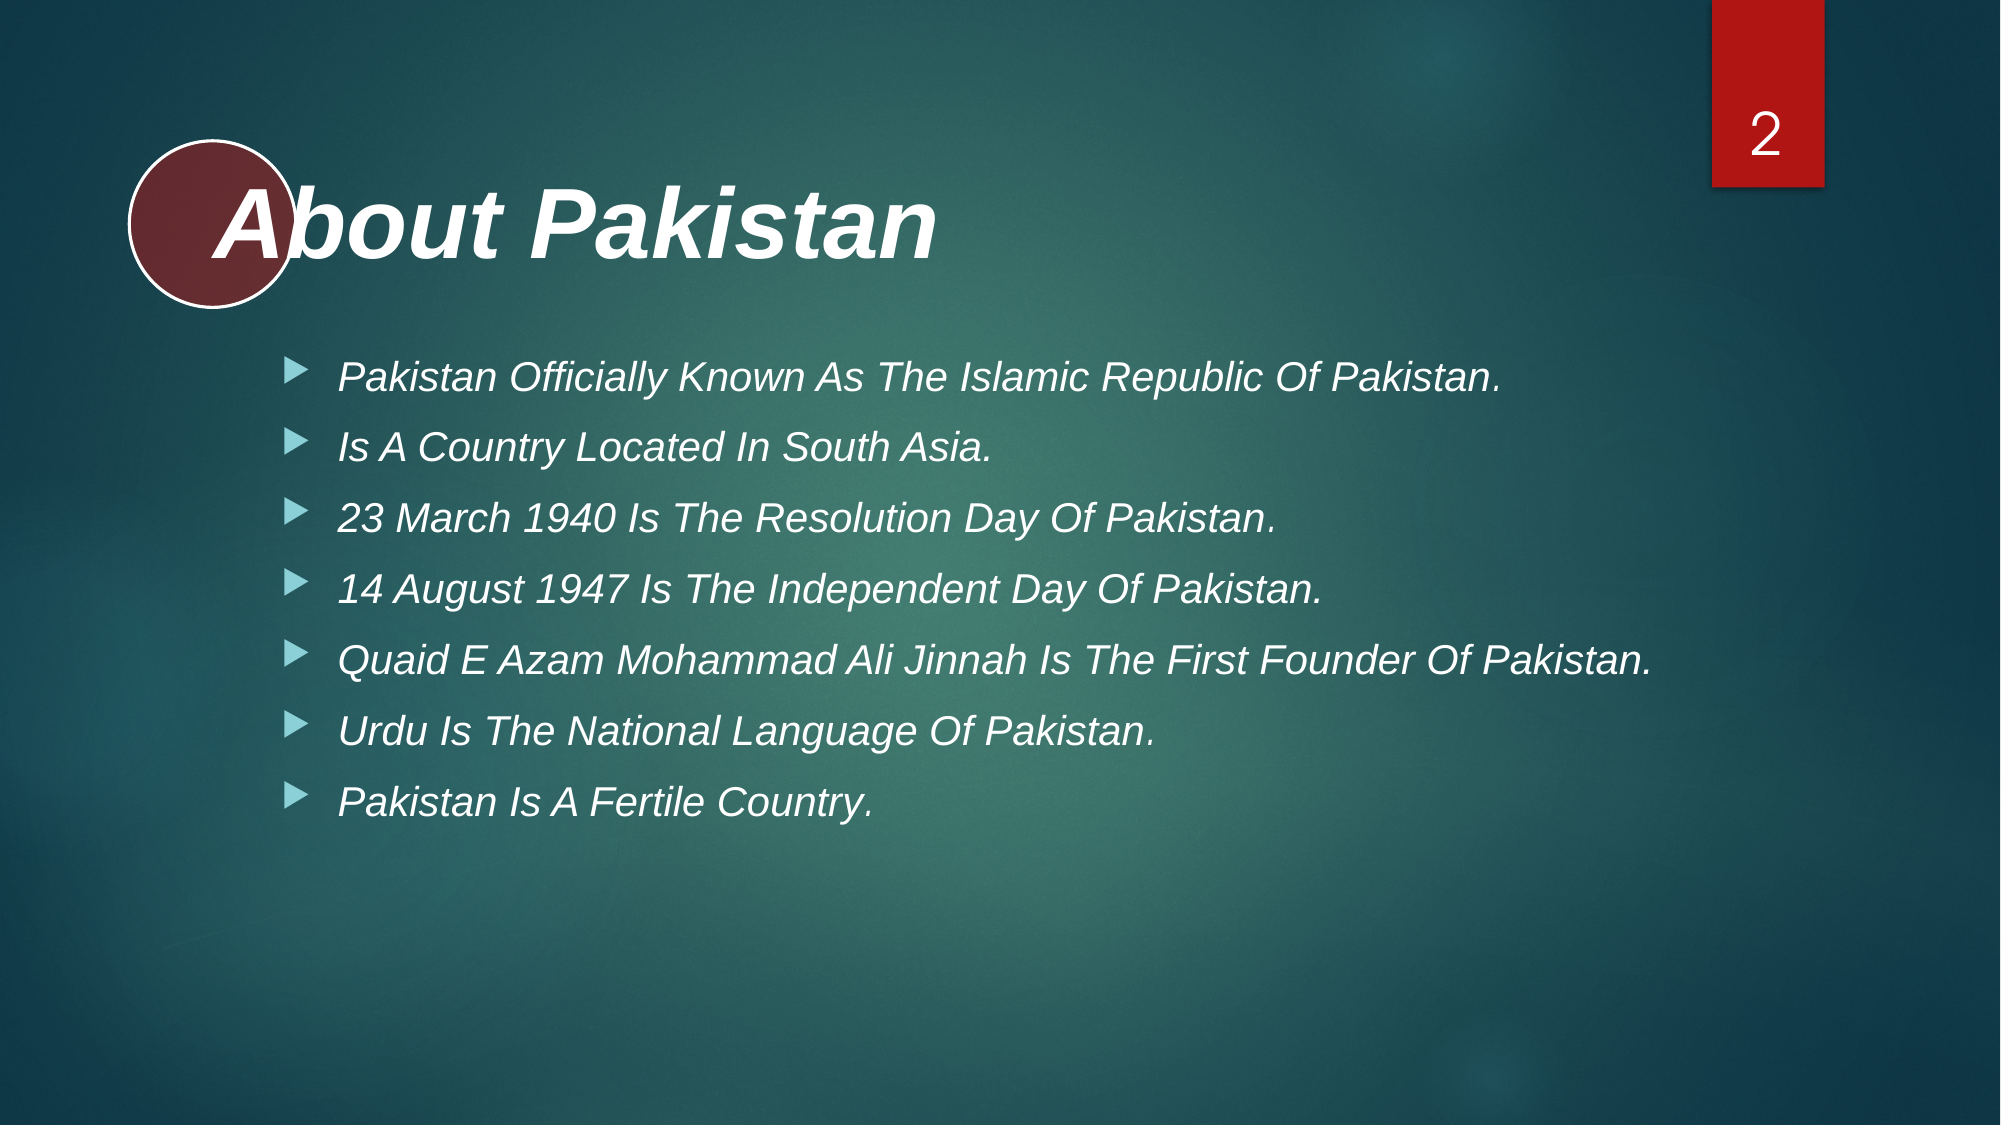

2
About Pakistan
Pakistan Officially Known As The Islamic Republic Of Pakistan.
Is A Country Located In South Asia.
23 March 1940 Is The Resolution Day Of Pakistan.
14 August 1947 Is The Independent Day Of Pakistan.
Quaid E Azam Mohammad Ali Jinnah Is The First Founder Of Pakistan.
Urdu Is The National Language Of Pakistan.
Pakistan Is A Fertile Country.